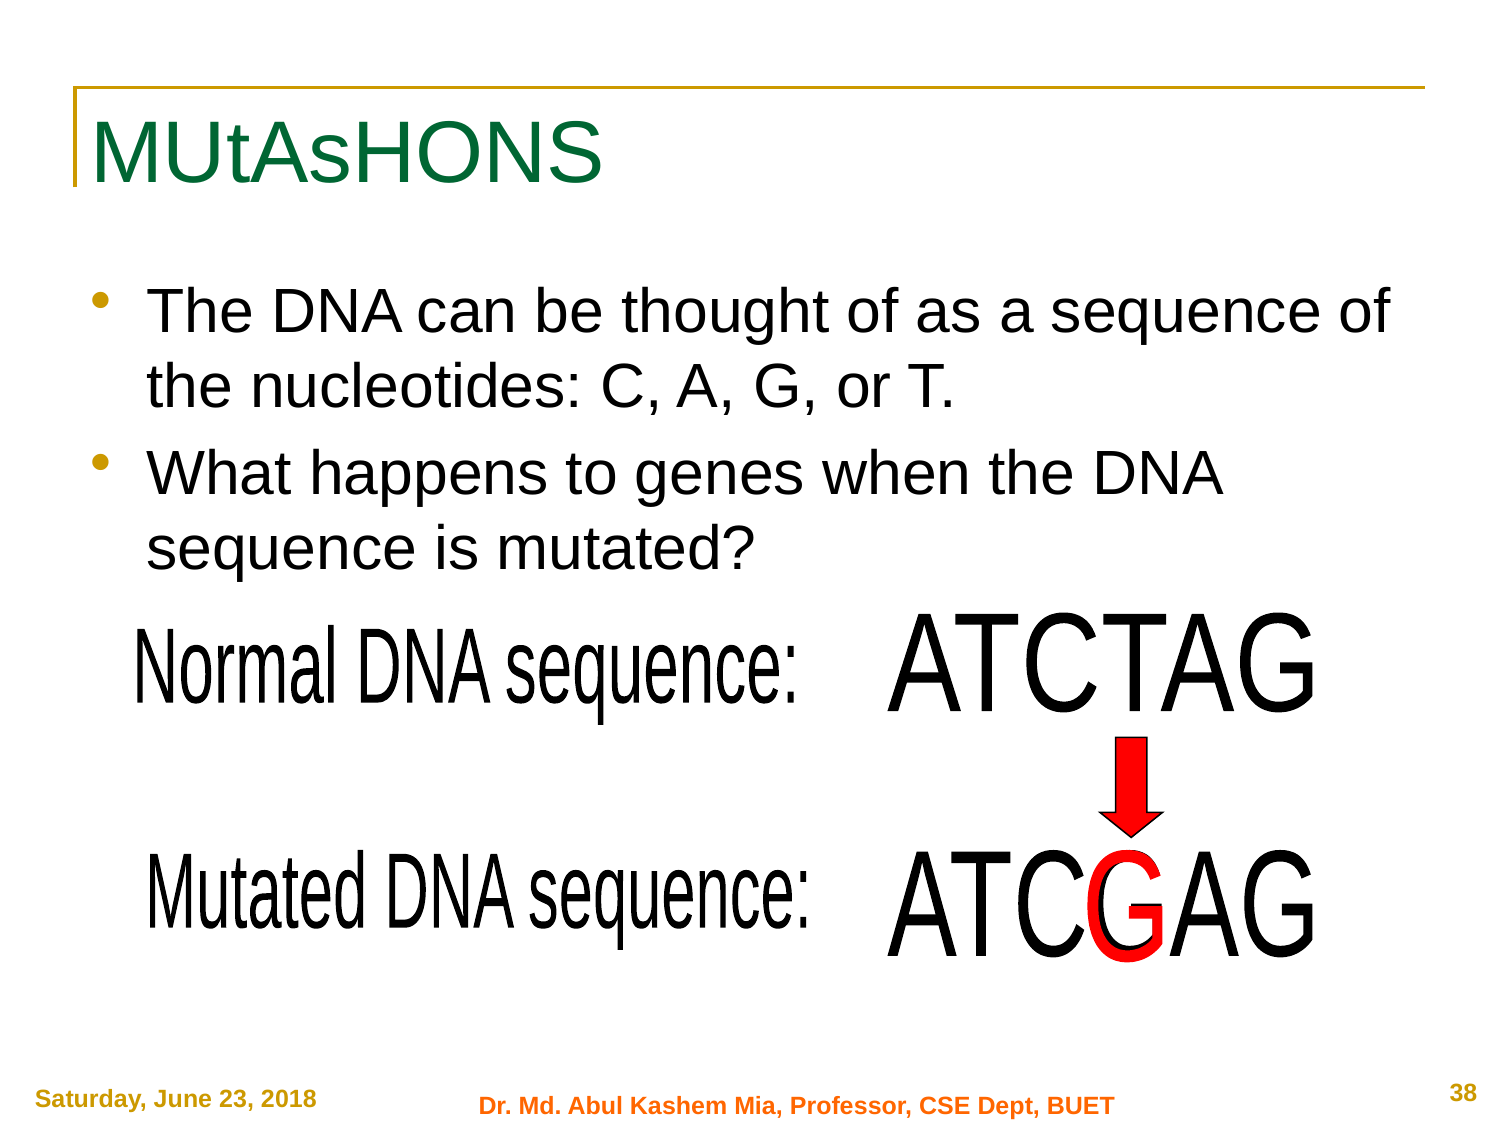

# MUtAsHONS
The DNA can be thought of as a sequence of the nucleotides: C, A, G, or T.
What happens to genes when the DNA sequence is mutated?

ATCTAG
Normal DNA sequence:

Mutated DNA sequence:
ATCGAG
G